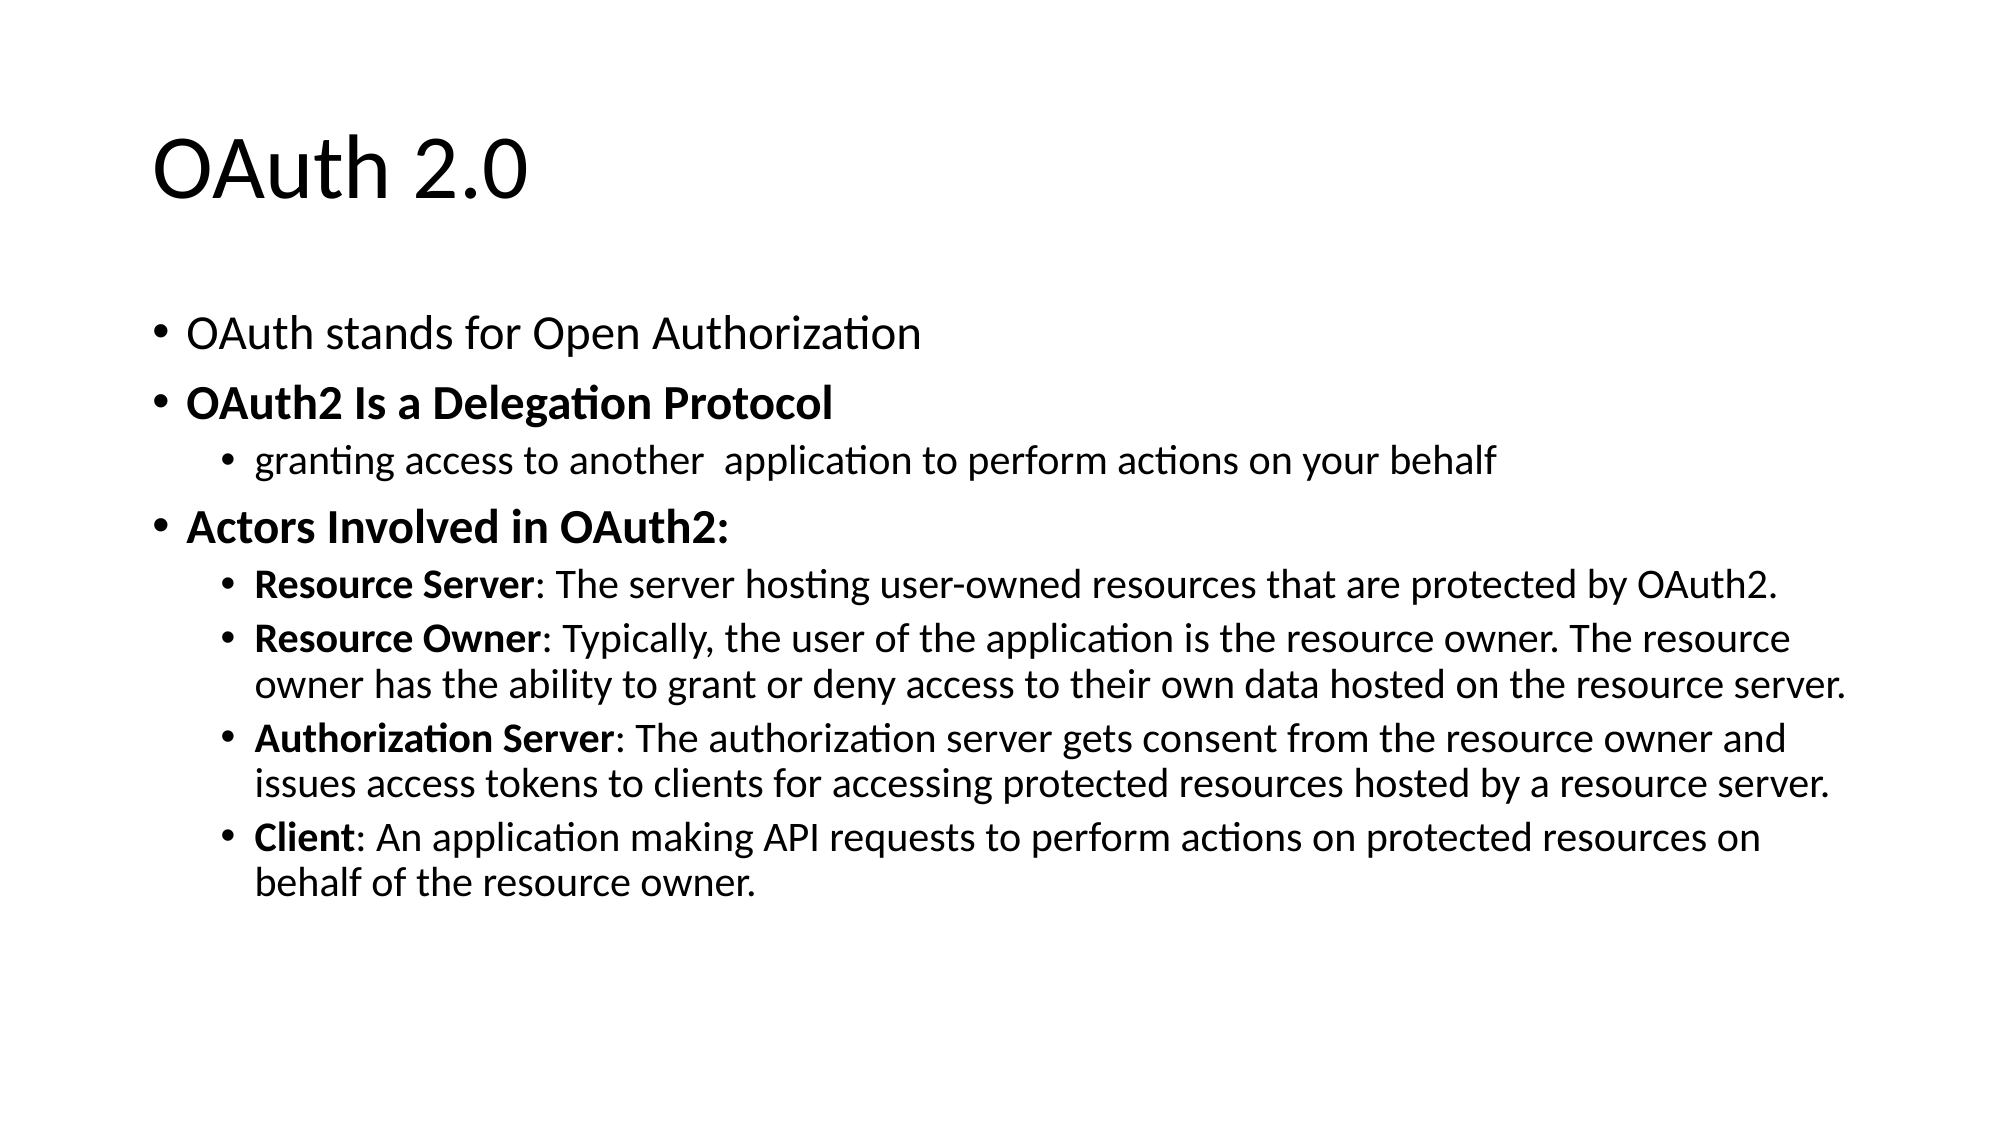

# OAuth 2.0
OAuth stands for Open Authorization
OAuth2 Is a Delegation Protocol
granting access to another  application to perform actions on your behalf
Actors Involved in OAuth2:
Resource Server: The server hosting user-owned resources that are protected by OAuth2.
Resource Owner: Typically, the user of the application is the resource owner. The resource owner has the ability to grant or deny access to their own data hosted on the resource server.
Authorization Server: The authorization server gets consent from the resource owner and issues access tokens to clients for accessing protected resources hosted by a resource server.
Client: An application making API requests to perform actions on protected resources on behalf of the resource owner.